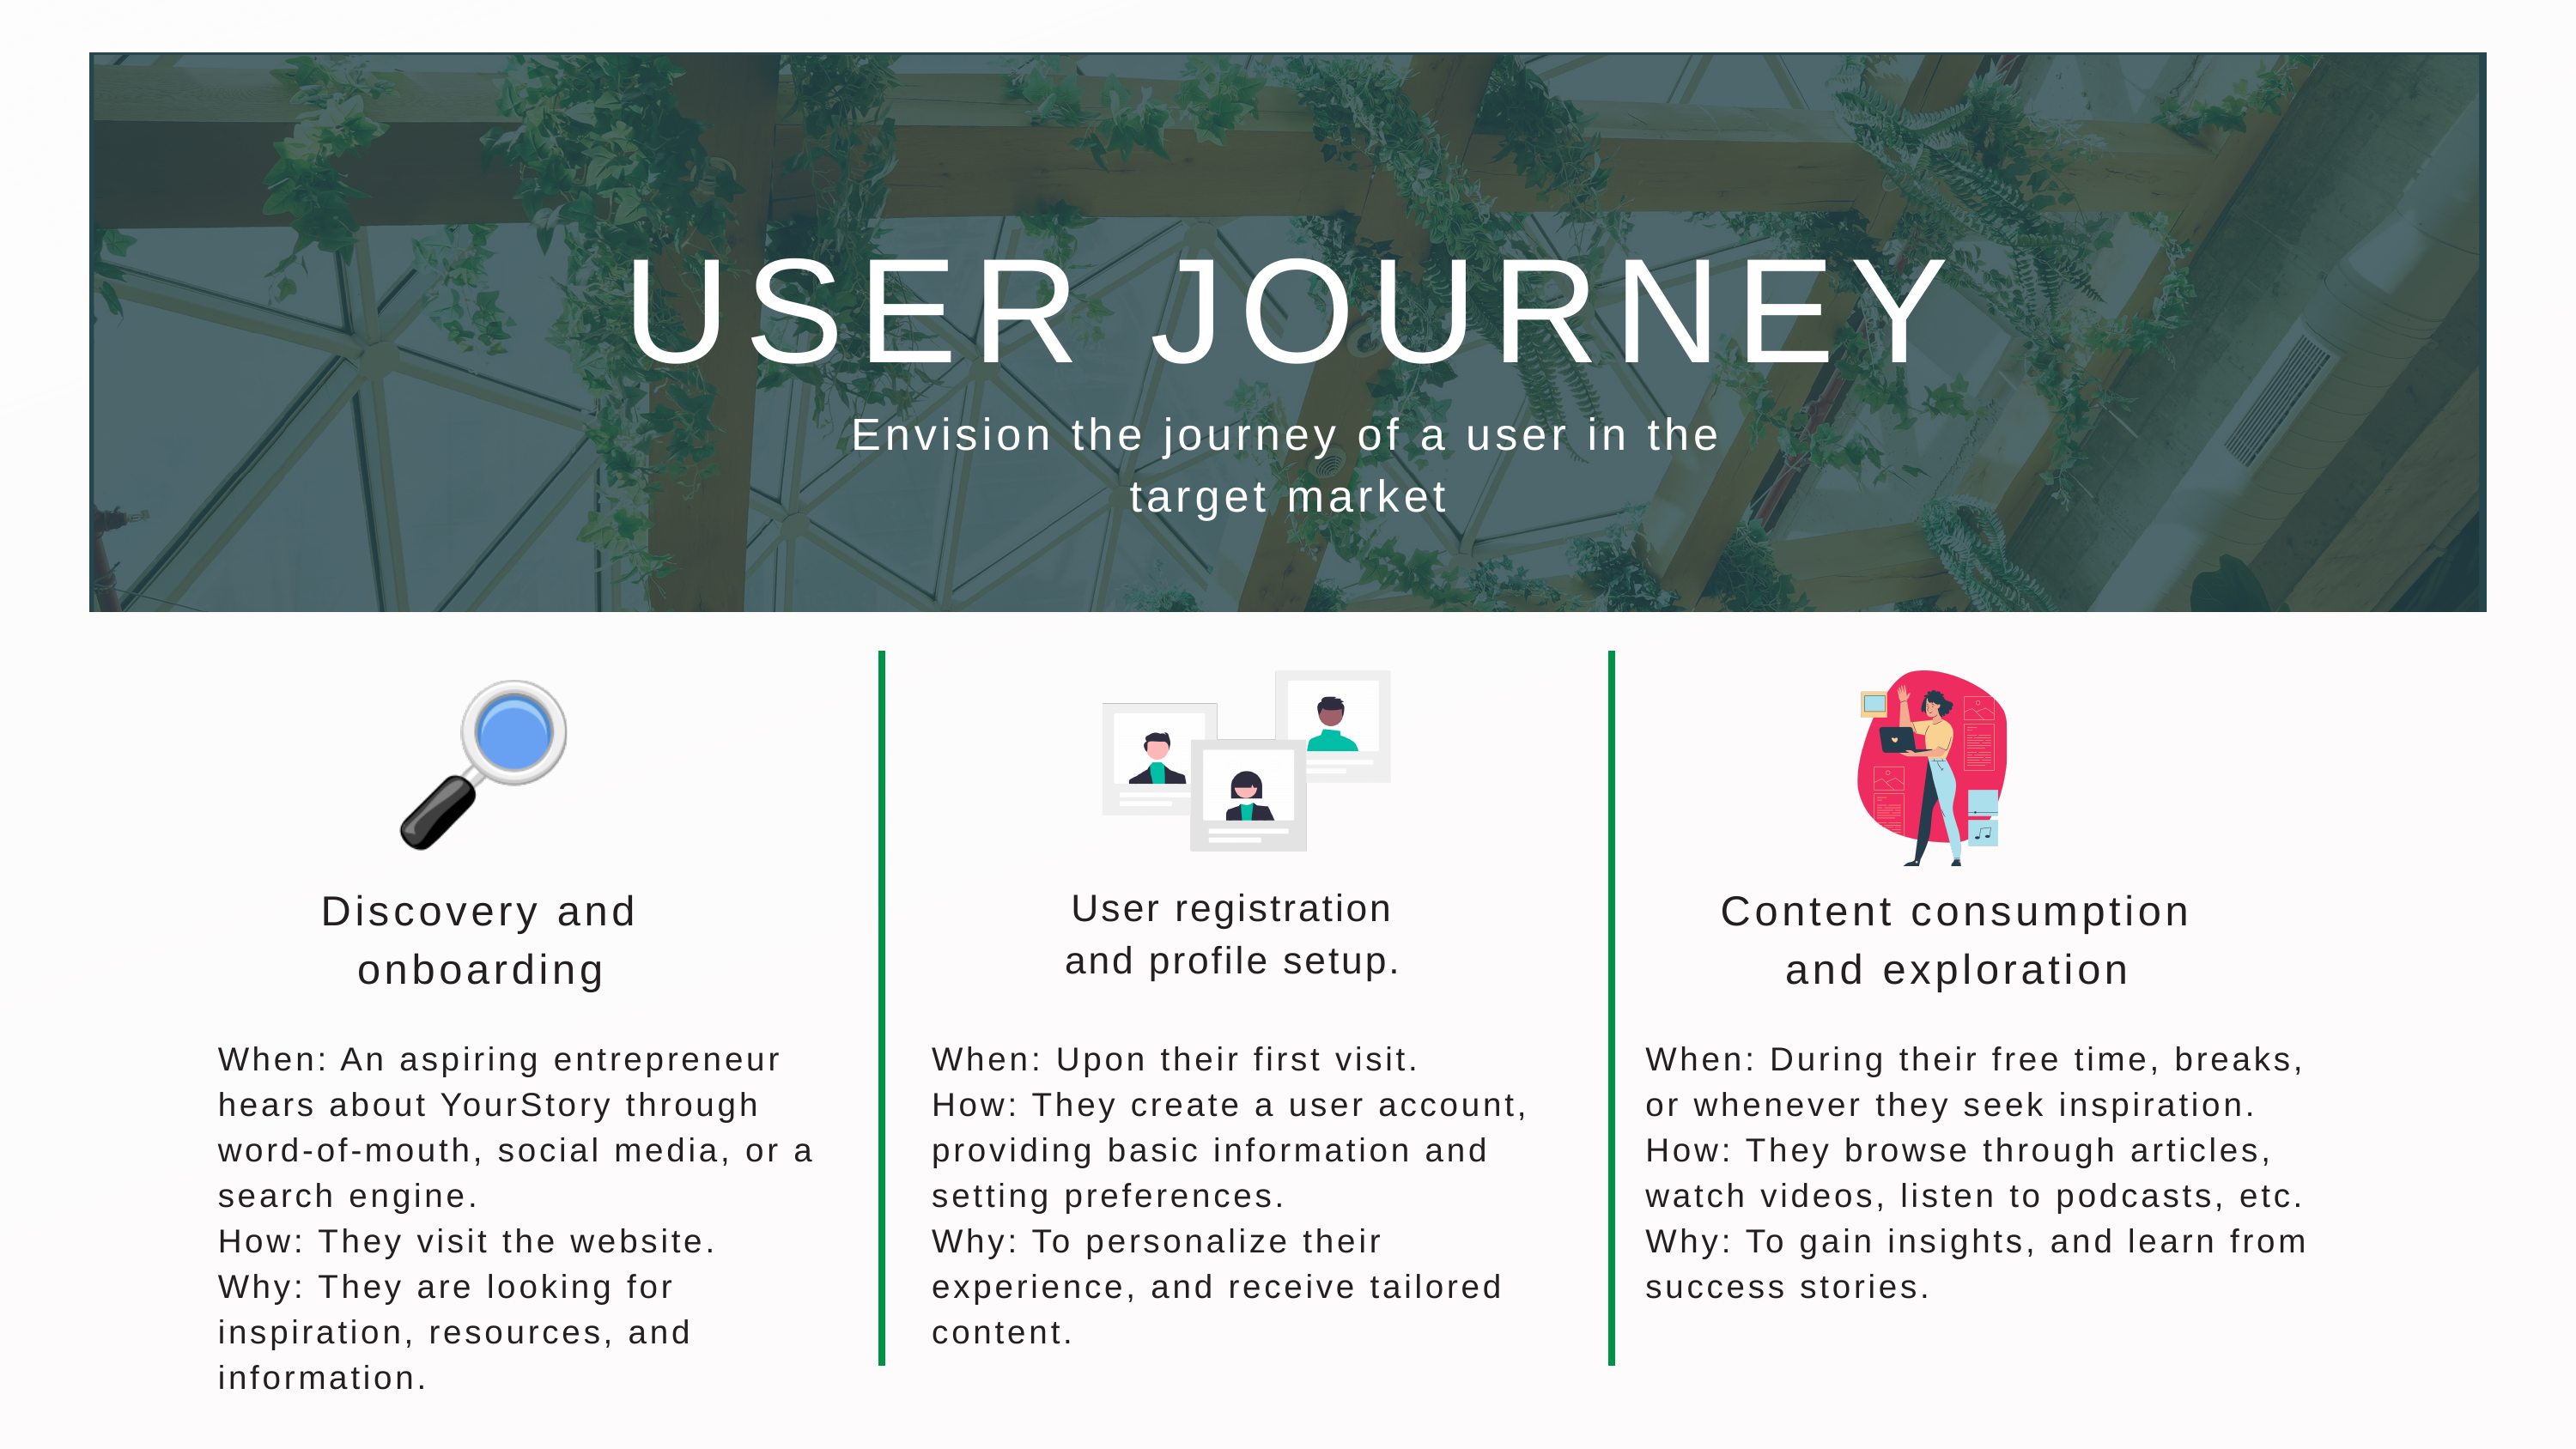

USER JOURNEY
Envision the journey of a user in the target market

Discovery and onboarding
User registration and profile setup.
Content consumption and exploration
When: An aspiring entrepreneur hears about YourStory through word-of-mouth, social media, or a search engine.
How: They visit the website.
Why: They are looking for inspiration, resources, and information.
When: Upon their first visit.
How: They create a user account, providing basic information and setting preferences.
Why: To personalize their experience, and receive tailored content.
When: During their free time, breaks, or whenever they seek inspiration.
How: They browse through articles, watch videos, listen to podcasts, etc.
Why: To gain insights, and learn from success stories.